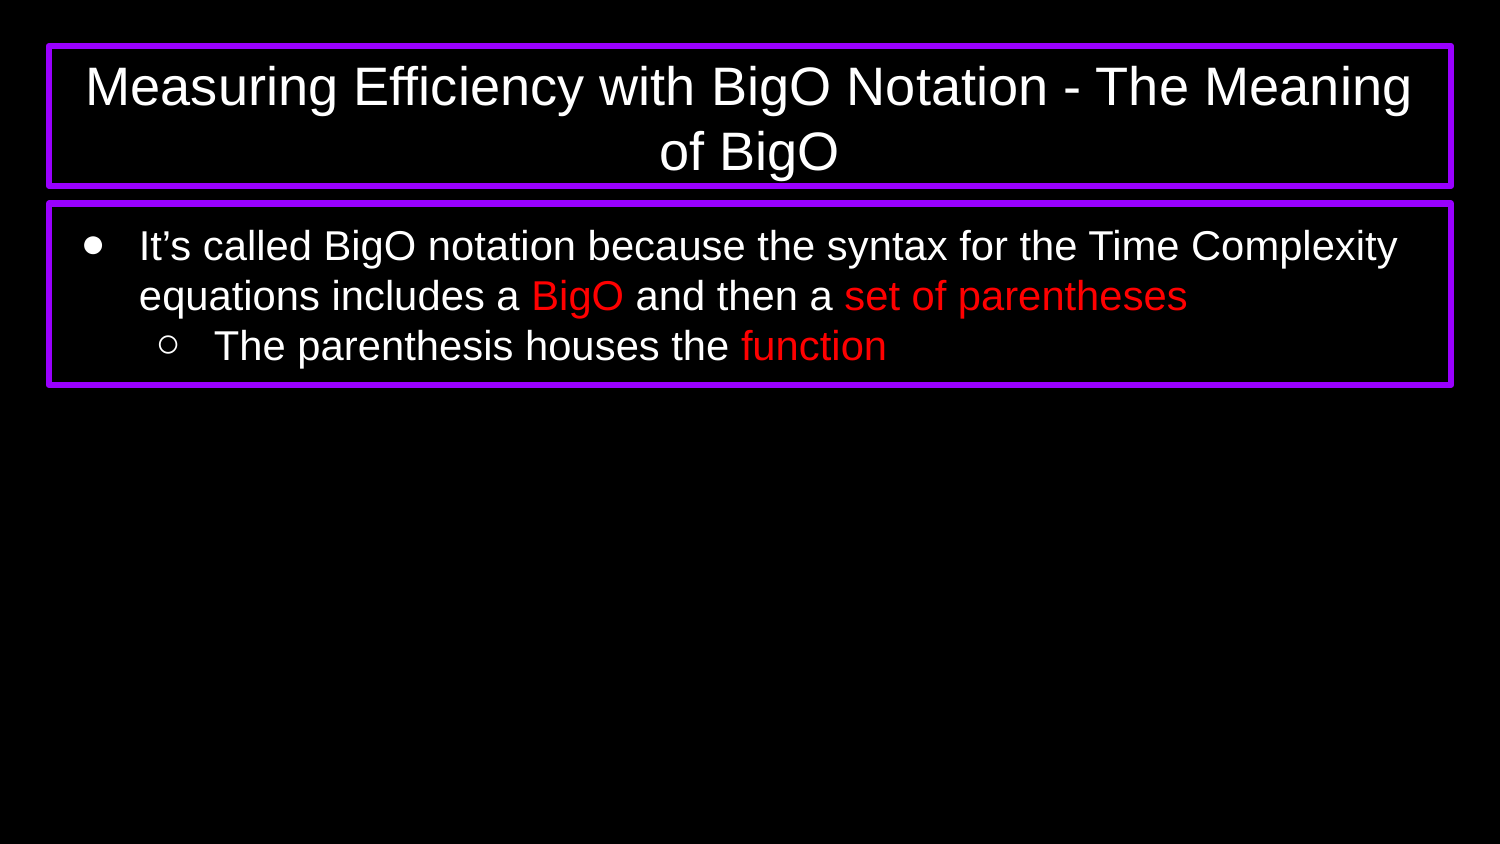

# Measuring Efficiency with BigO Notation - The Meaning of BigO
It’s called BigO notation because the syntax for the Time Complexity equations includes a BigO and then a set of parentheses
The parenthesis houses the function